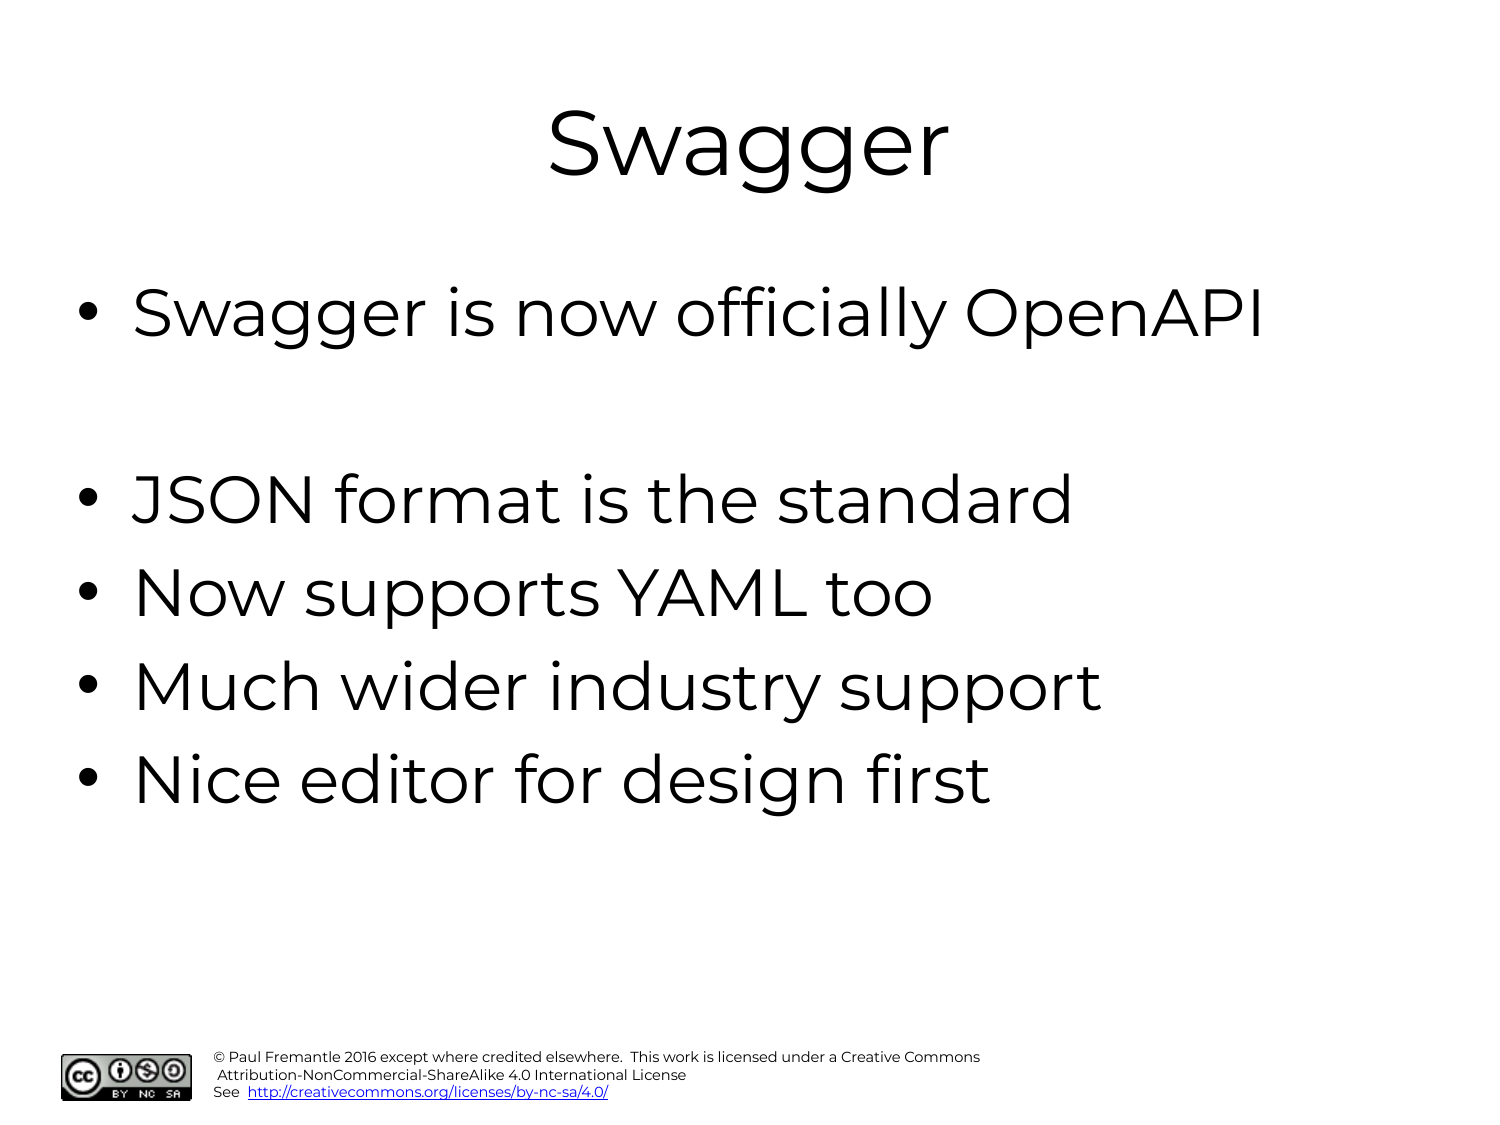

# Swagger
Swagger is now officially OpenAPI

JSON format is the standard
Now supports YAML too
Much wider industry support
Nice editor for design first